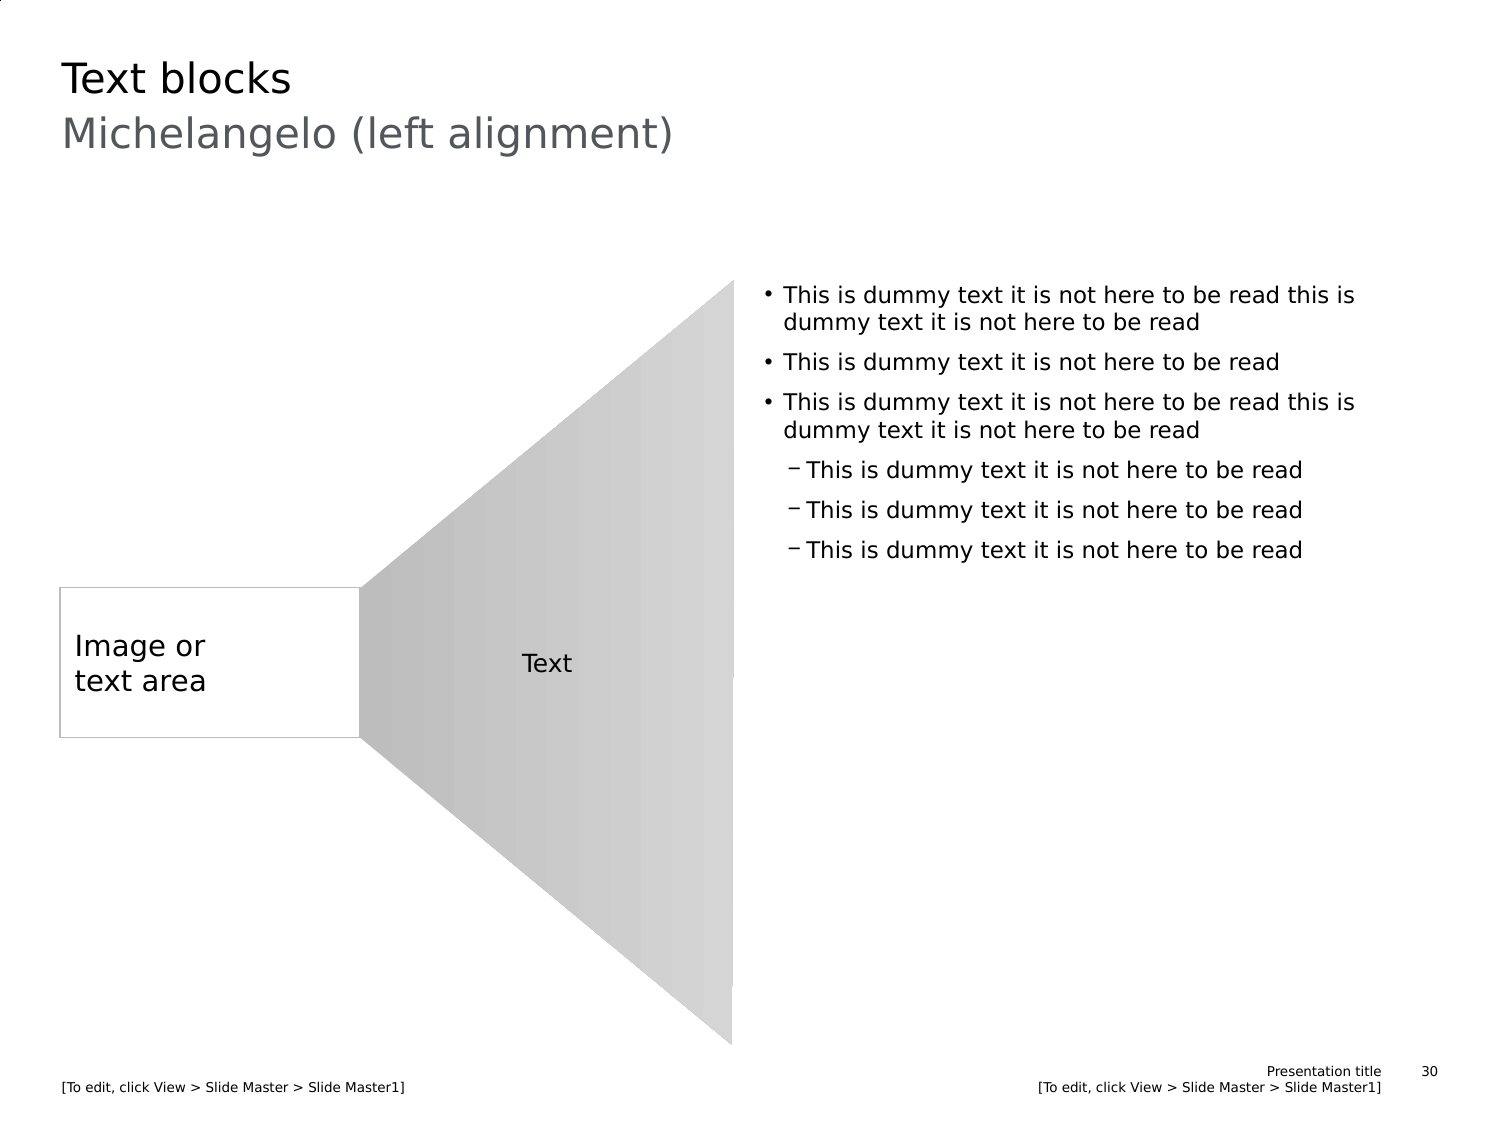

# Text blocks
Michelangelo (left alignment)
Text
This is dummy text it is not here to be read this is dummy text it is not here to be read
This is dummy text it is not here to be read
This is dummy text it is not here to be read this is dummy text it is not here to be read
This is dummy text it is not here to be read
This is dummy text it is not here to be read
This is dummy text it is not here to be read

Image or
text area